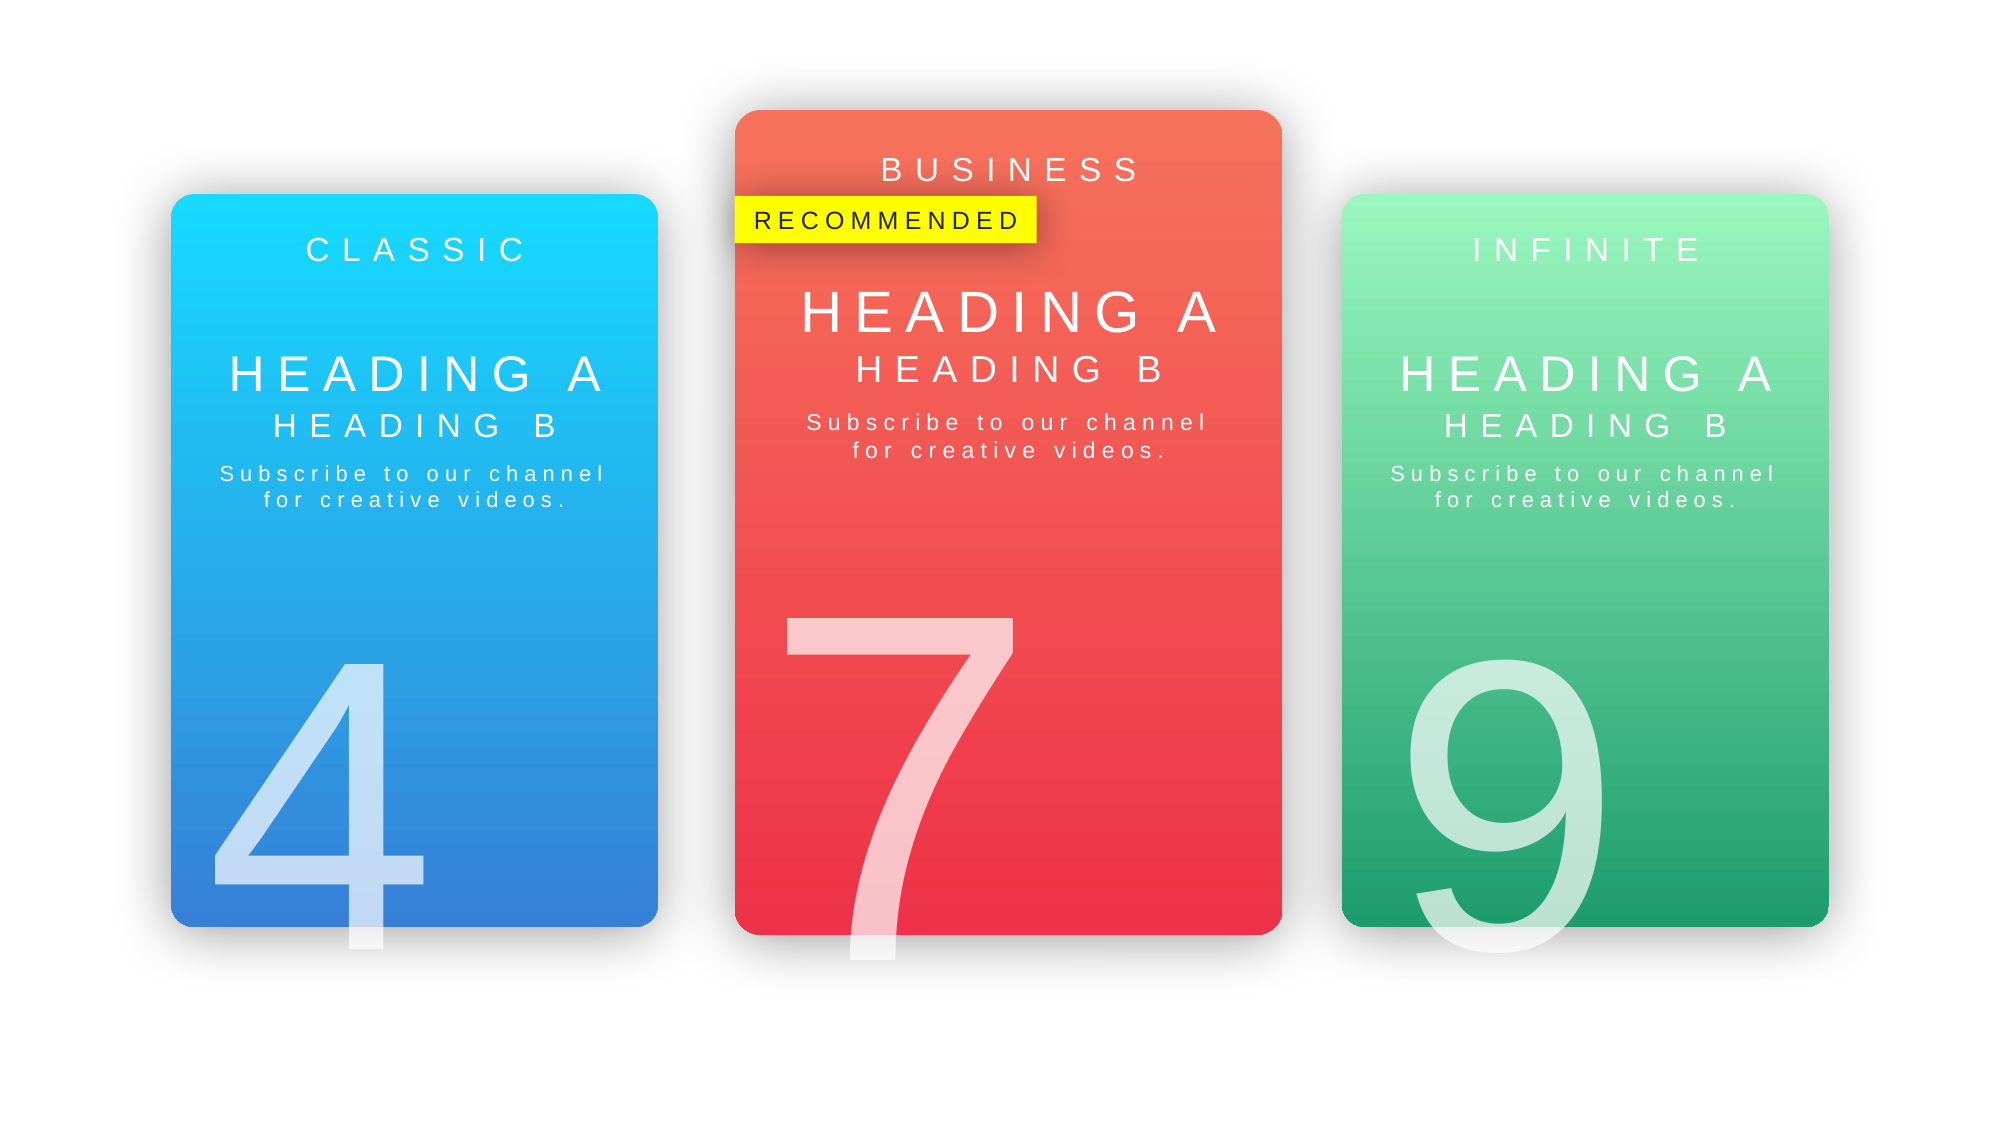

BUSINESS
HEADING A
HEADING B
Subscribe to our channel for creative videos.
7
RECOMMENDED

CLASSIC
HEADING A
HEADING B
Subscribe to our channel for creative videos.
4

INFINITE
HEADING A
HEADING B
Subscribe to our channel for creative videos.
9